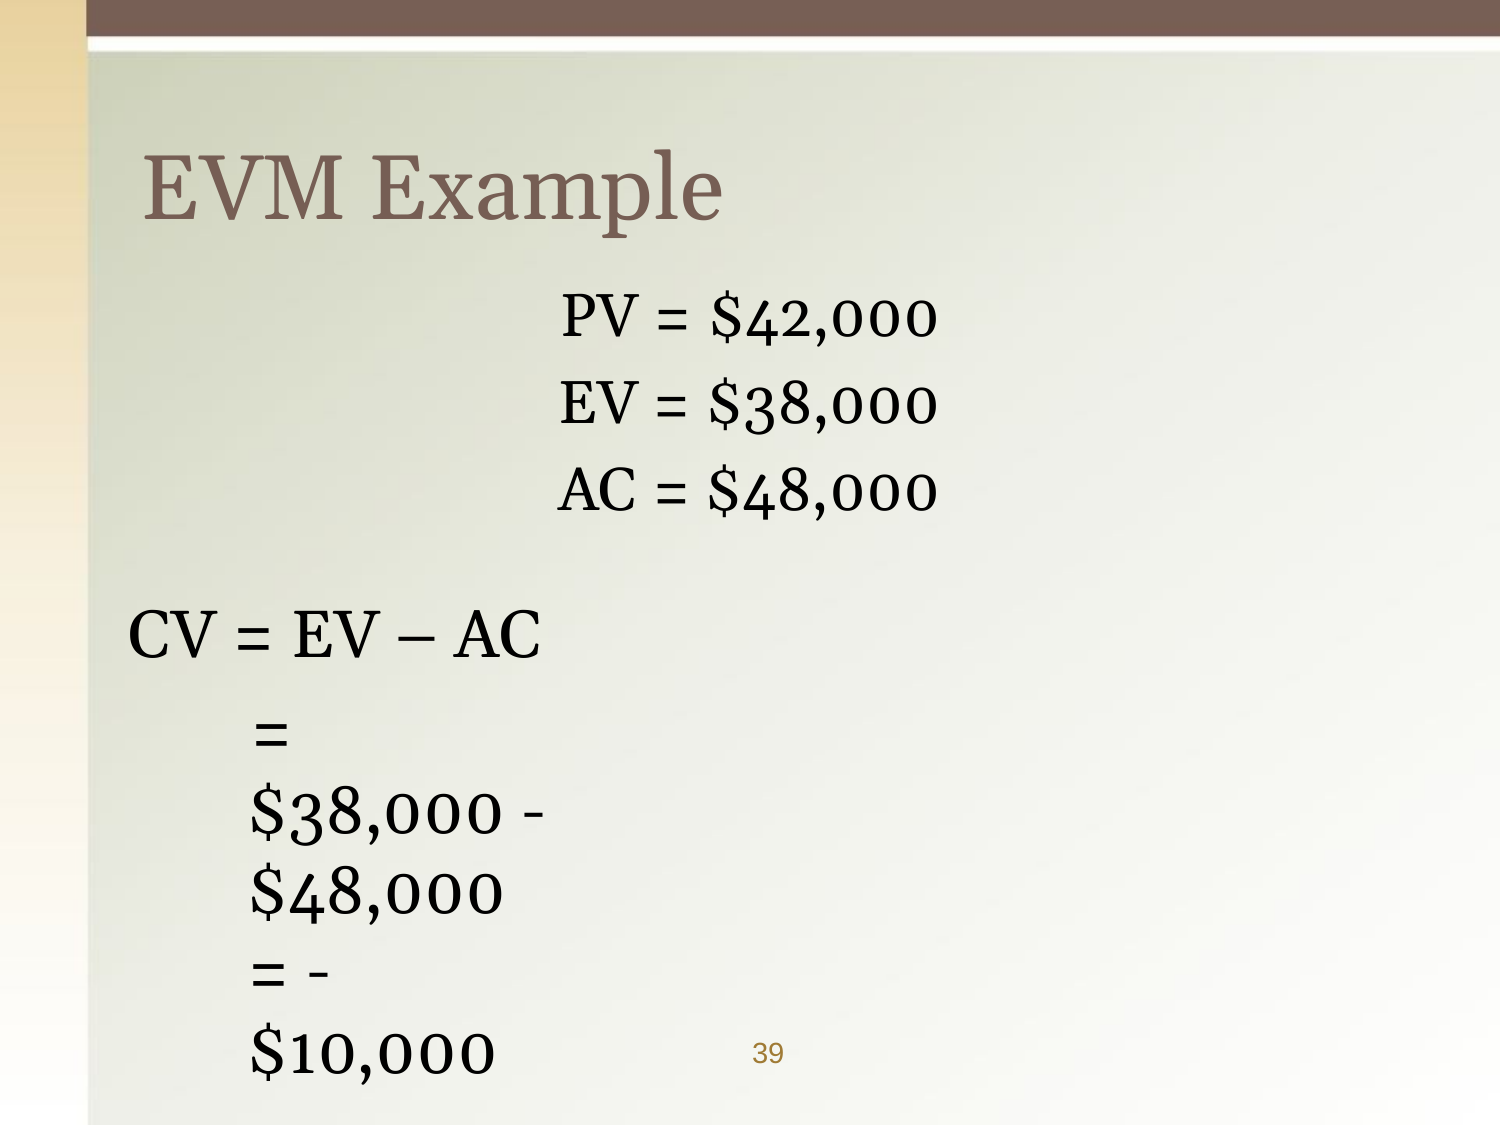

# EVM Example
PV = $42,000 EV = $38,000 AC = $48,000

CV = EV – AC
= $38,000 - $48,000 = -$10,000
CV% = CV / EV
= -$10,000 / $38,000 = -26%
39